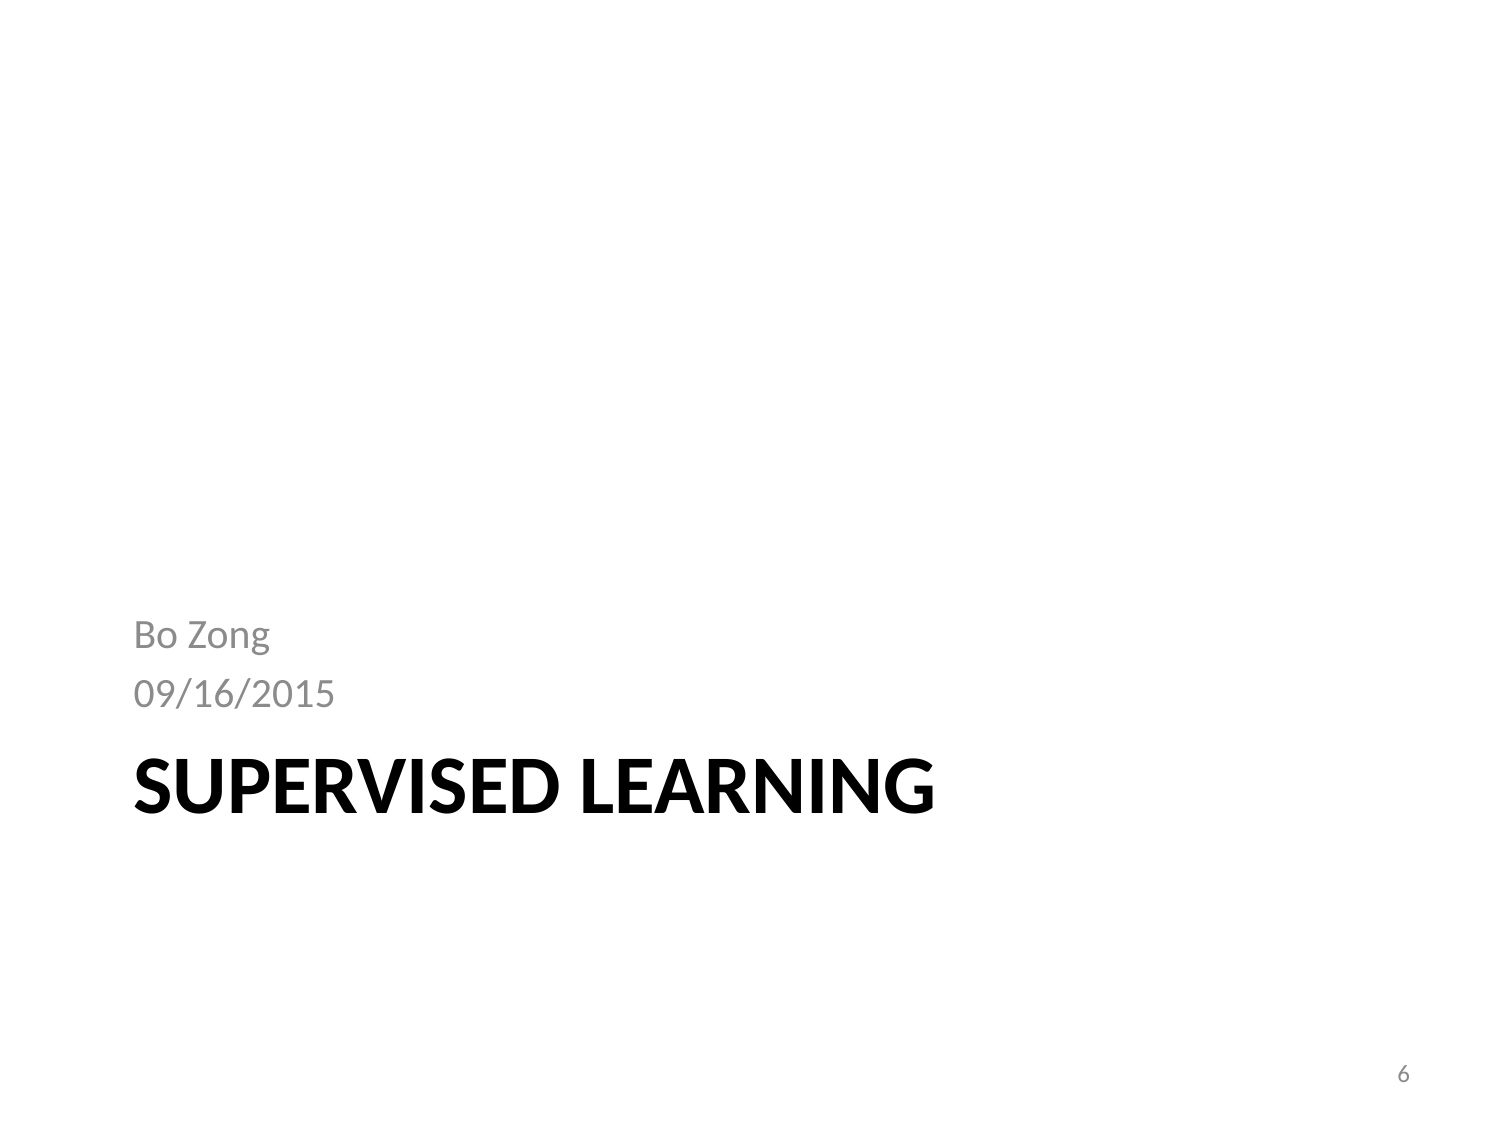

Bo Zong
09/16/2015
# Supervised learning
6